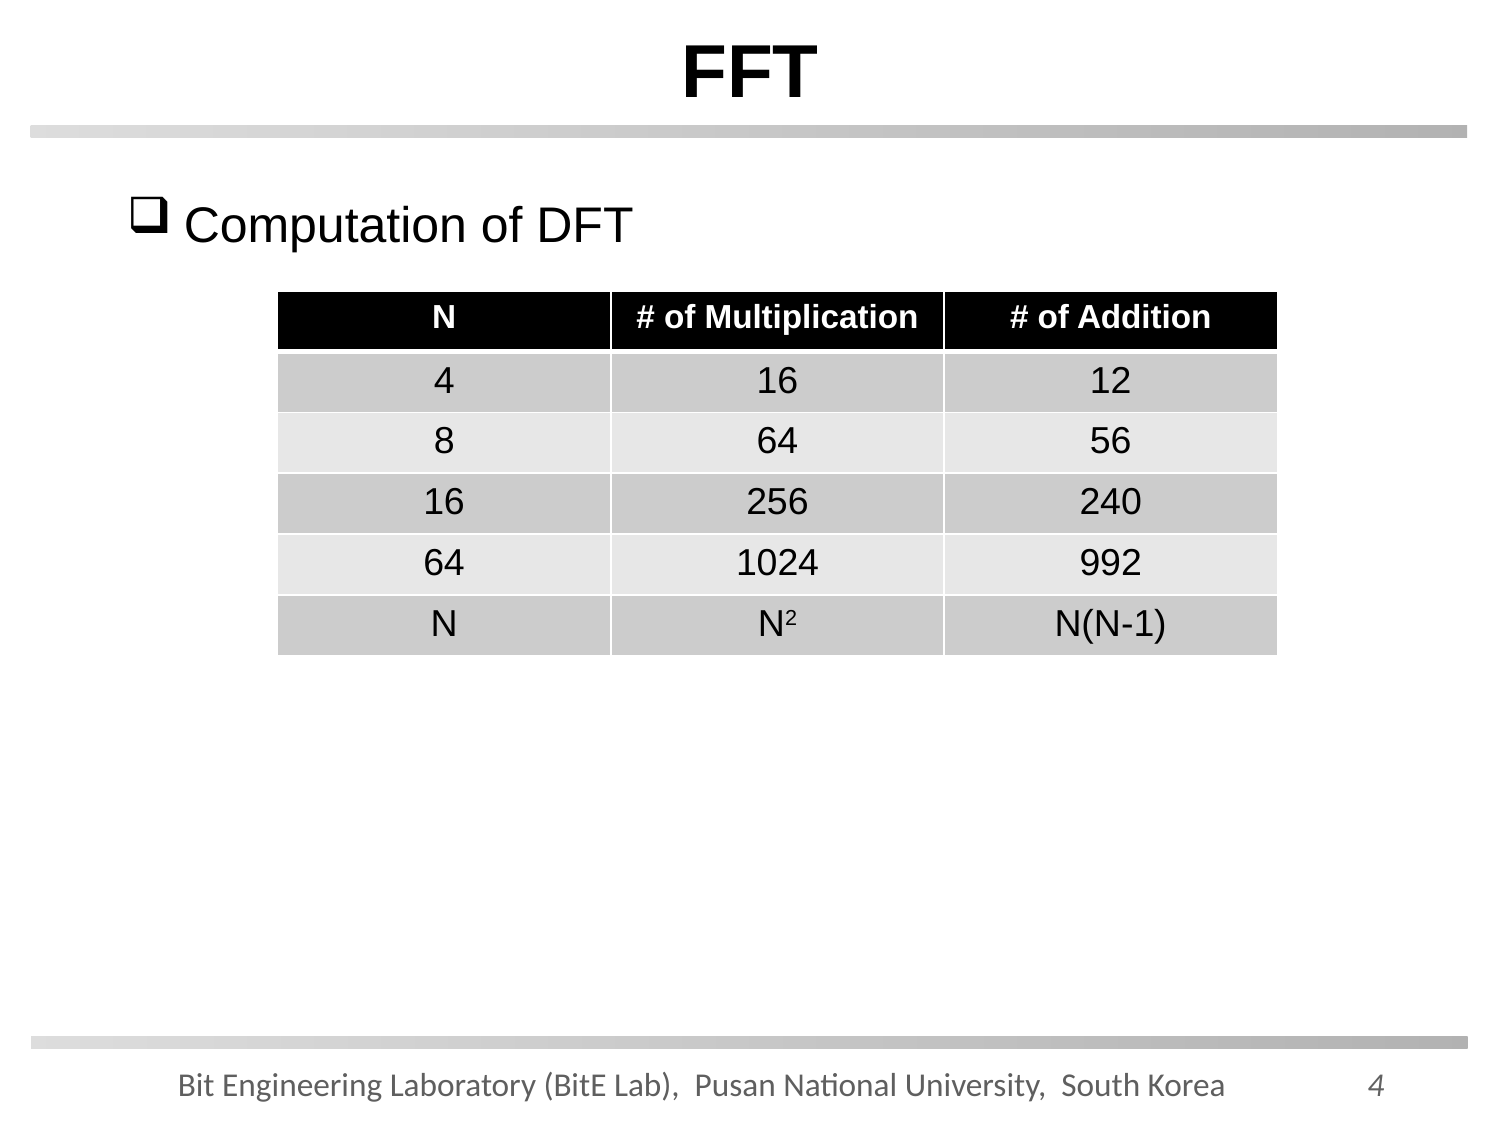

# FFT
Computation of DFT
| N | # of Multiplication | # of Addition |
| --- | --- | --- |
| 4 | 16 | 12 |
| 8 | 64 | 56 |
| 16 | 256 | 240 |
| 64 | 1024 | 992 |
| N | N2 | N(N-1) |